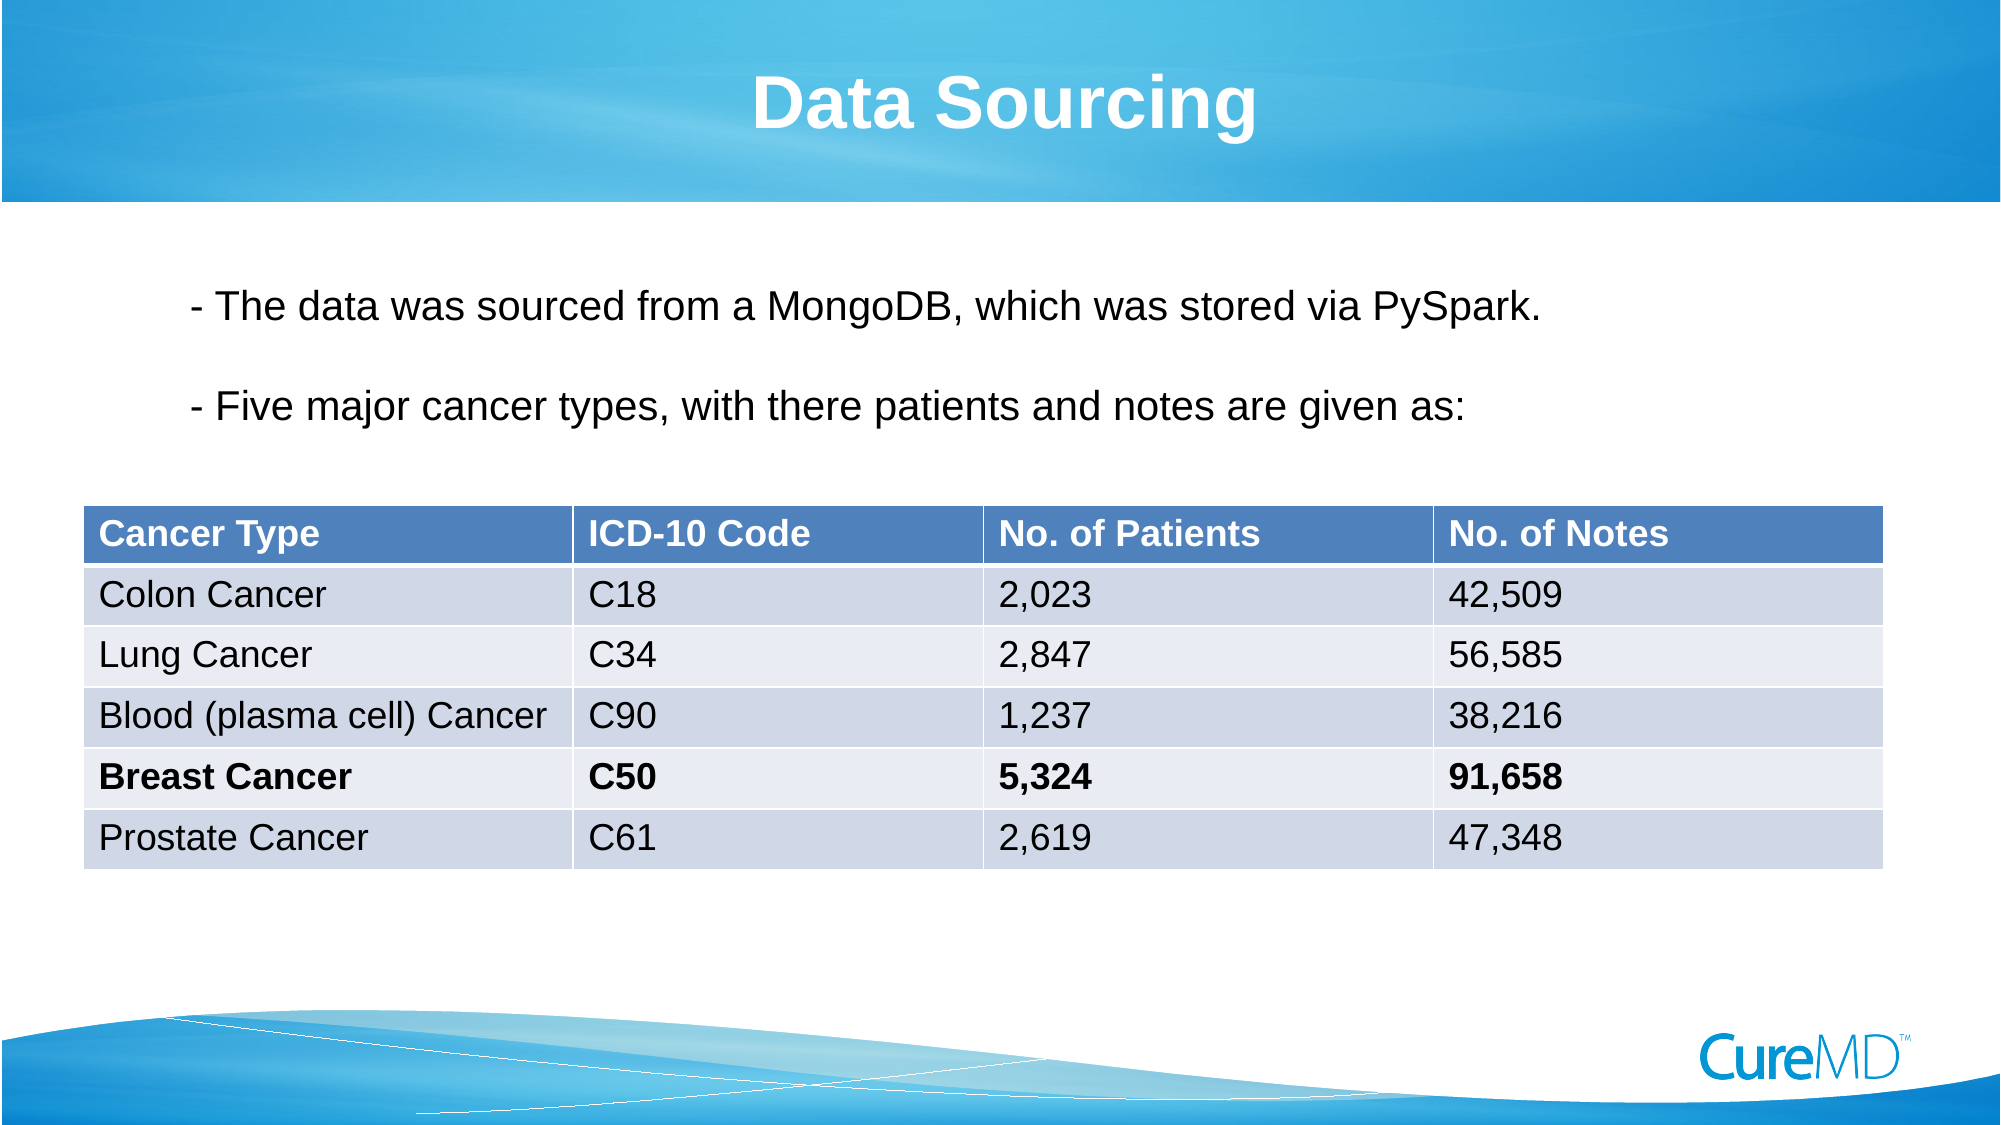

Data Sourcing
- The data was sourced from a MongoDB, which was stored via PySpark.

- Five major cancer types, with there patients and notes are given as:
| Cancer Type | ICD-10 Code | No. of Patients | No. of Notes |
| --- | --- | --- | --- |
| Colon Cancer | C18 | 2,023 | 42,509 |
| Lung Cancer | C34 | 2,847 | 56,585 |
| Blood (plasma cell) Cancer | C90 | 1,237 | 38,216 |
| Breast Cancer | C50 | 5,324 | 91,658 |
| Prostate Cancer | C61 | 2,619 | 47,348 |
8